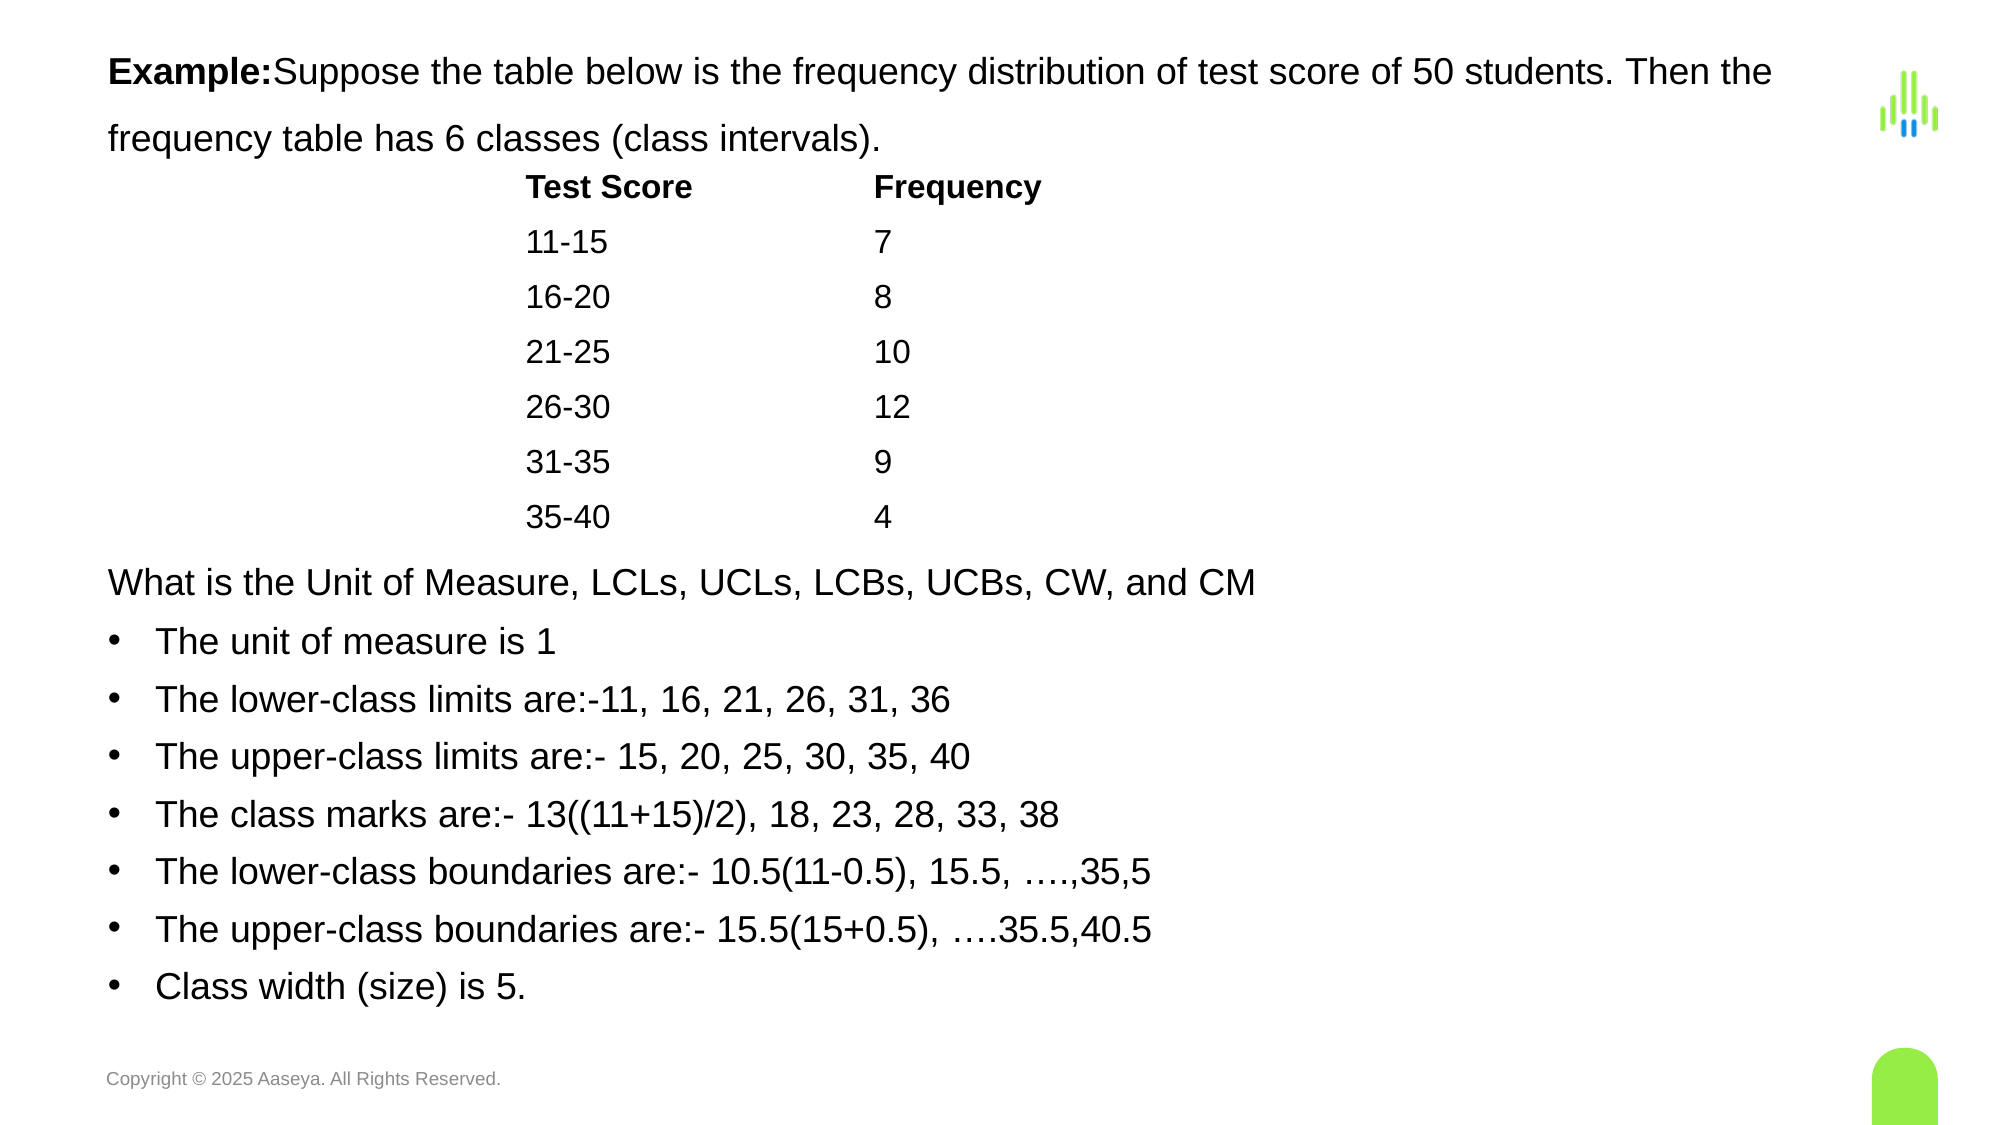

Example:Suppose the table below is the frequency distribution of test score of 50 students. Then the frequency table has 6 classes (class intervals).

What is the Unit of Measure, LCLs, UCLs, LCBs, UCBs, CW, and CM
The unit of measure is 1
The lower-class limits are:-11, 16, 21, 26, 31, 36
The upper-class limits are:- 15, 20, 25, 30, 35, 40
The class marks are:- 13((11+15)/2), 18, 23, 28, 33, 38
The lower-class boundaries are:- 10.5(11-0.5), 15.5, ….,35,5
The upper-class boundaries are:- 15.5(15+0.5), ….35.5,40.5
Class width (size) is 5.
| Test Score | Frequency |
| --- | --- |
| 11-15 | 7 |
| 16-20 | 8 |
| 21-25 | 10 |
| 26-30 | 12 |
| 31-35 | 9 |
| 35-40 | 4 |
Copyright © 2025 Aaseya. All Rights Reserved.